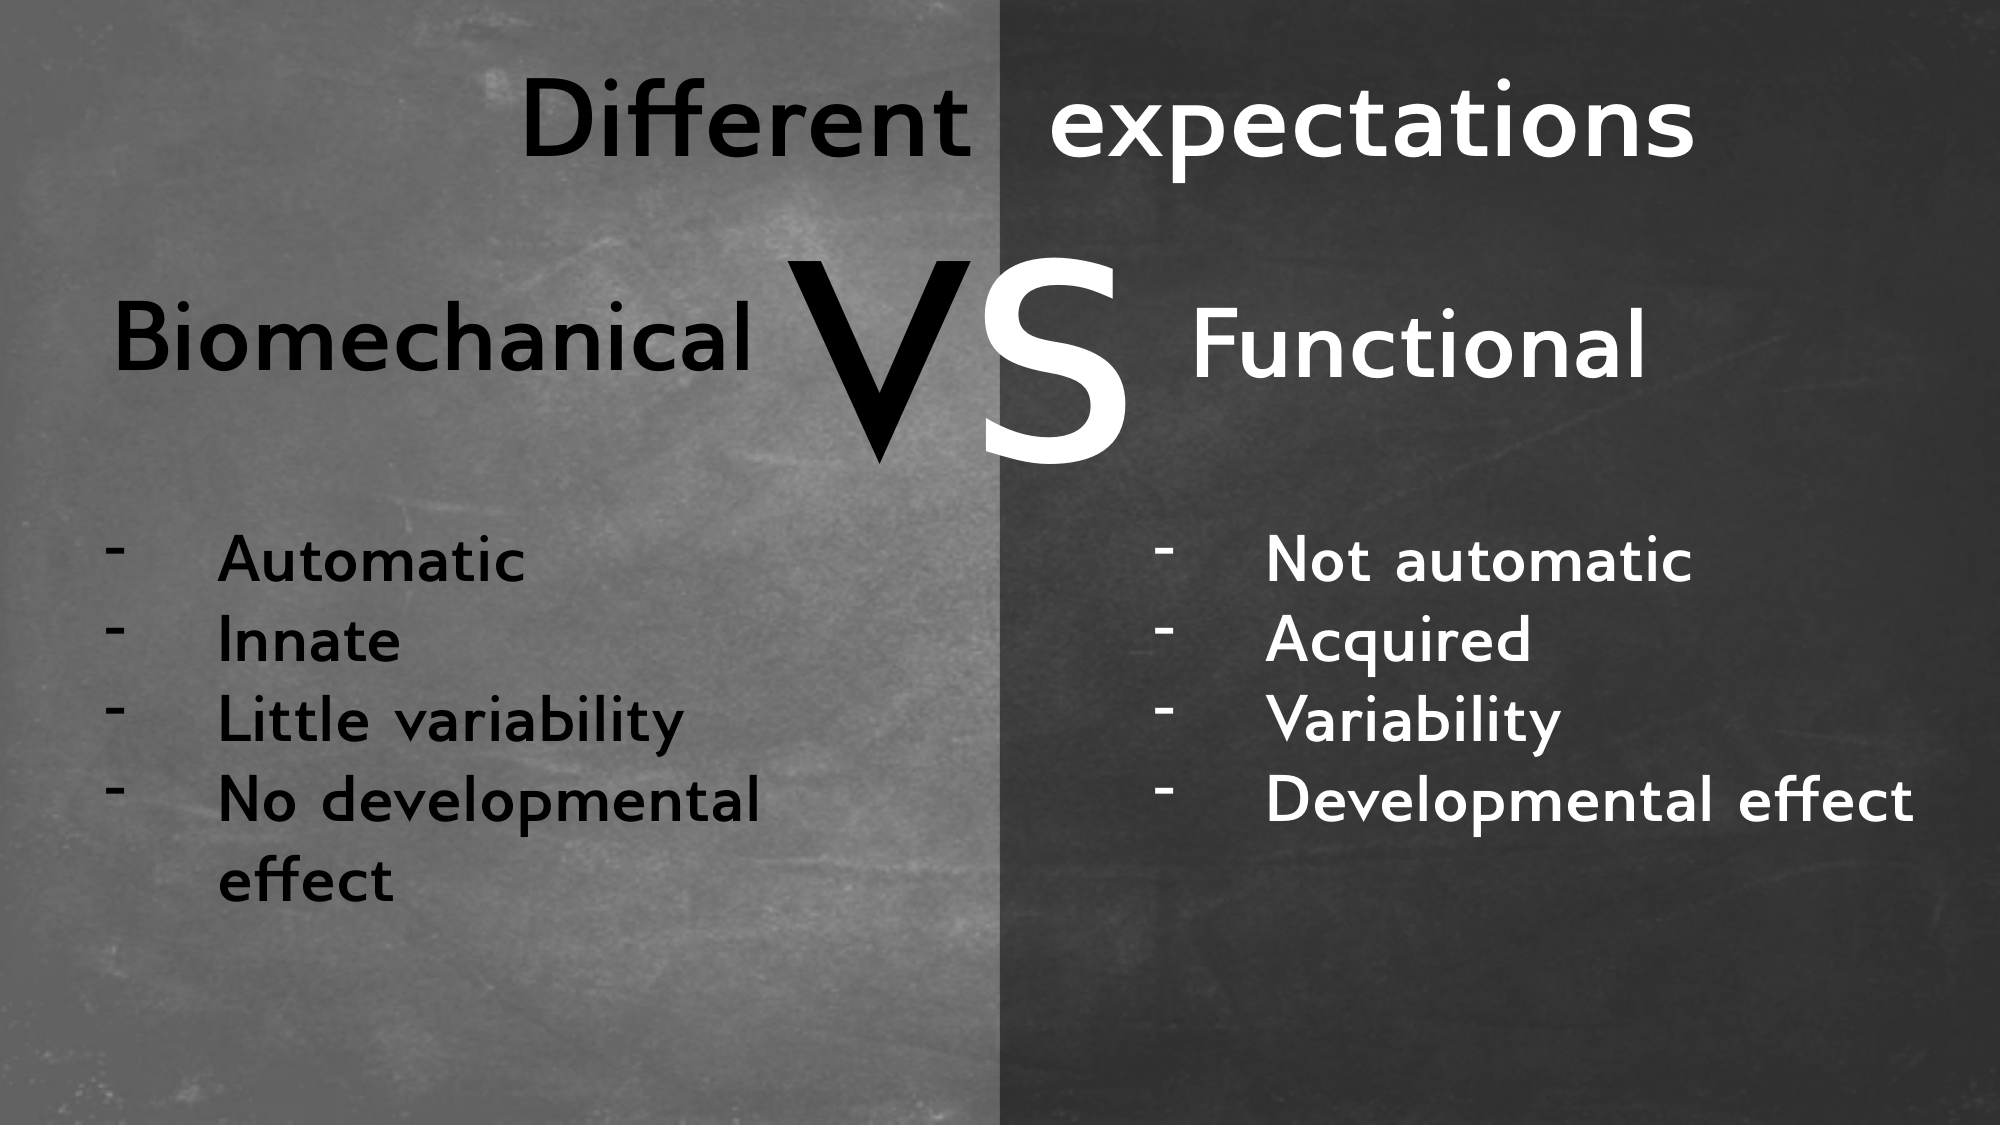

Different  expectations

VS
Biomechanical
Functional
Automatic
Innate
Little variability
No developmental effect

Not automatic
Acquired
Variability
Developmental effect